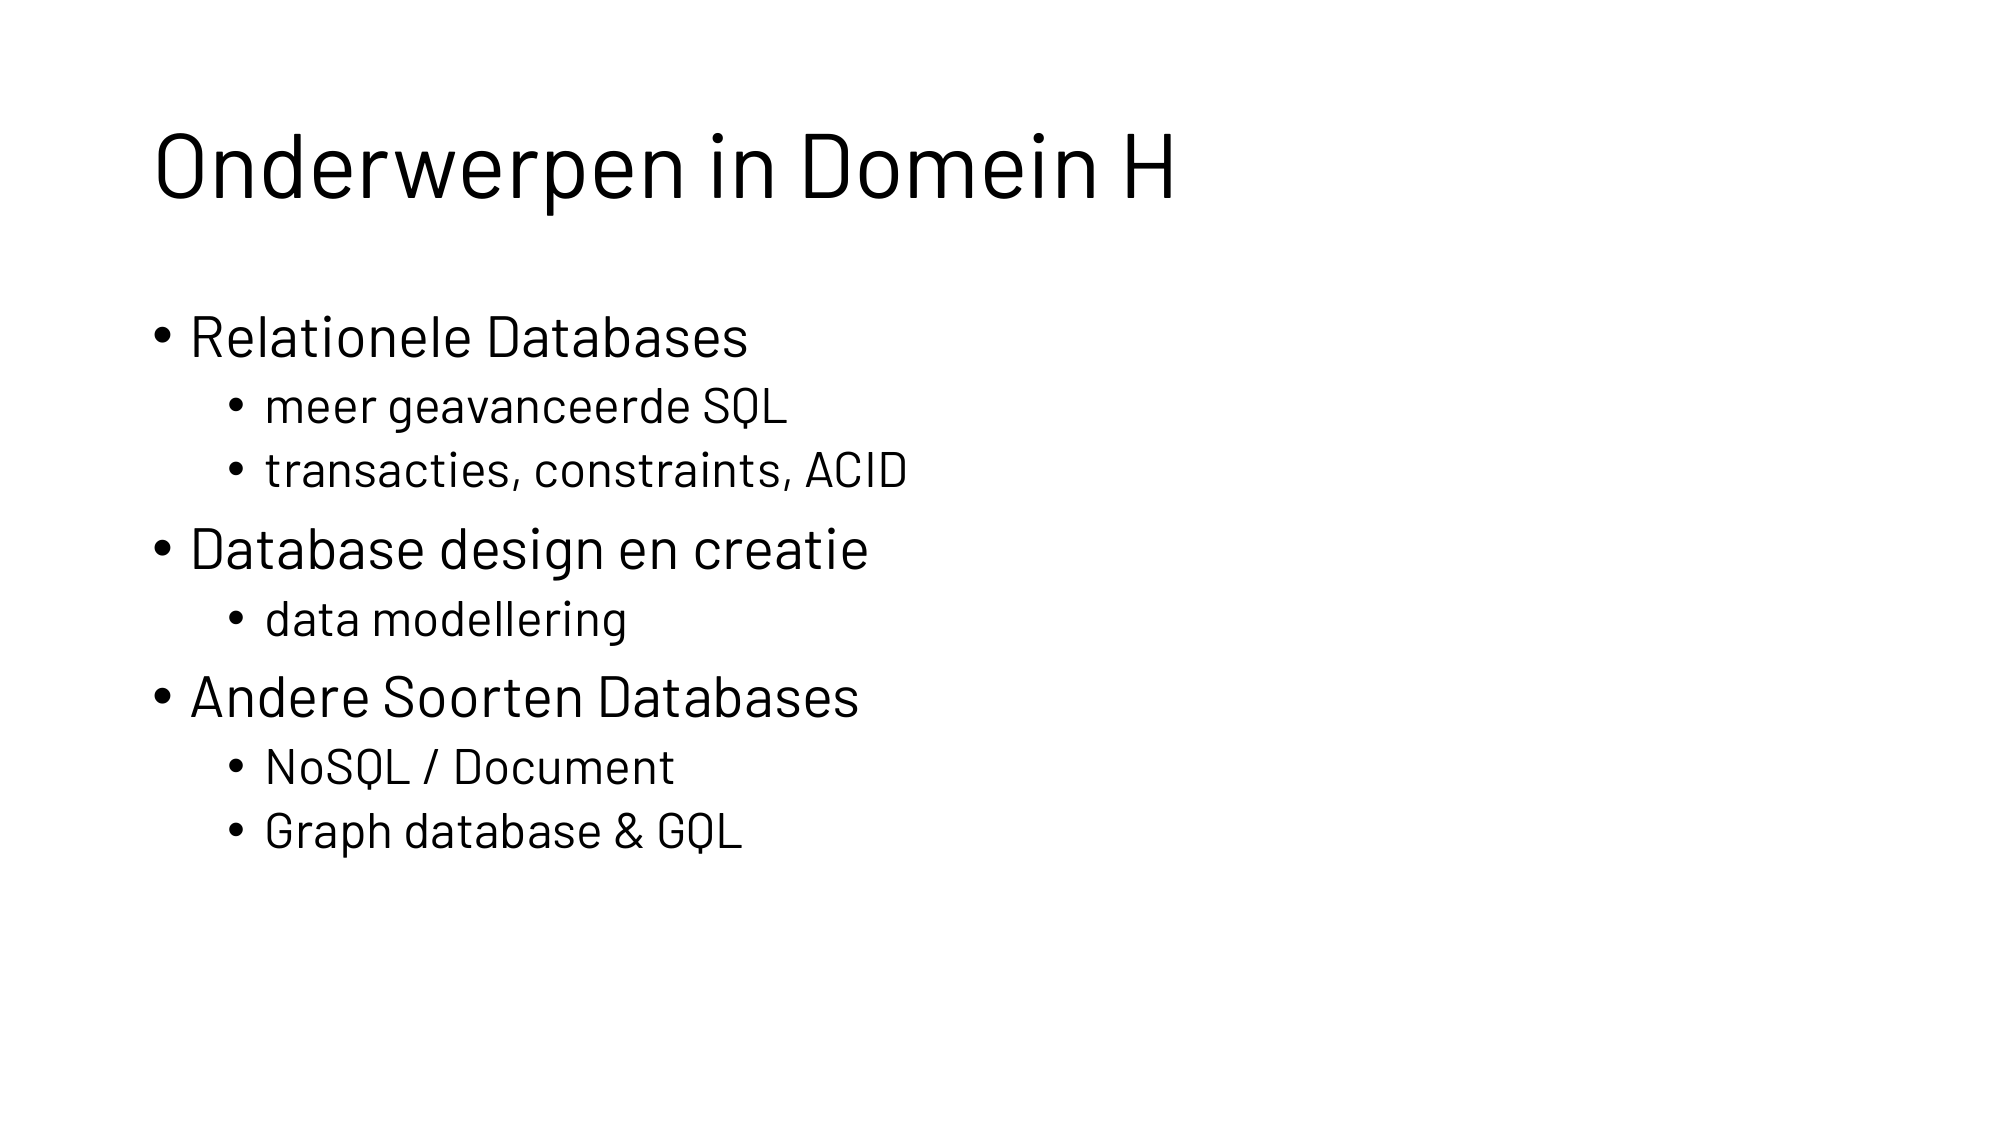

# Onderwerpen in Domein H
Relationele Databases
meer geavanceerde SQL
transacties, constraints, ACID
Database design en creatie
data modellering
Andere Soorten Databases
NoSQL / Document
Graph database & GQL